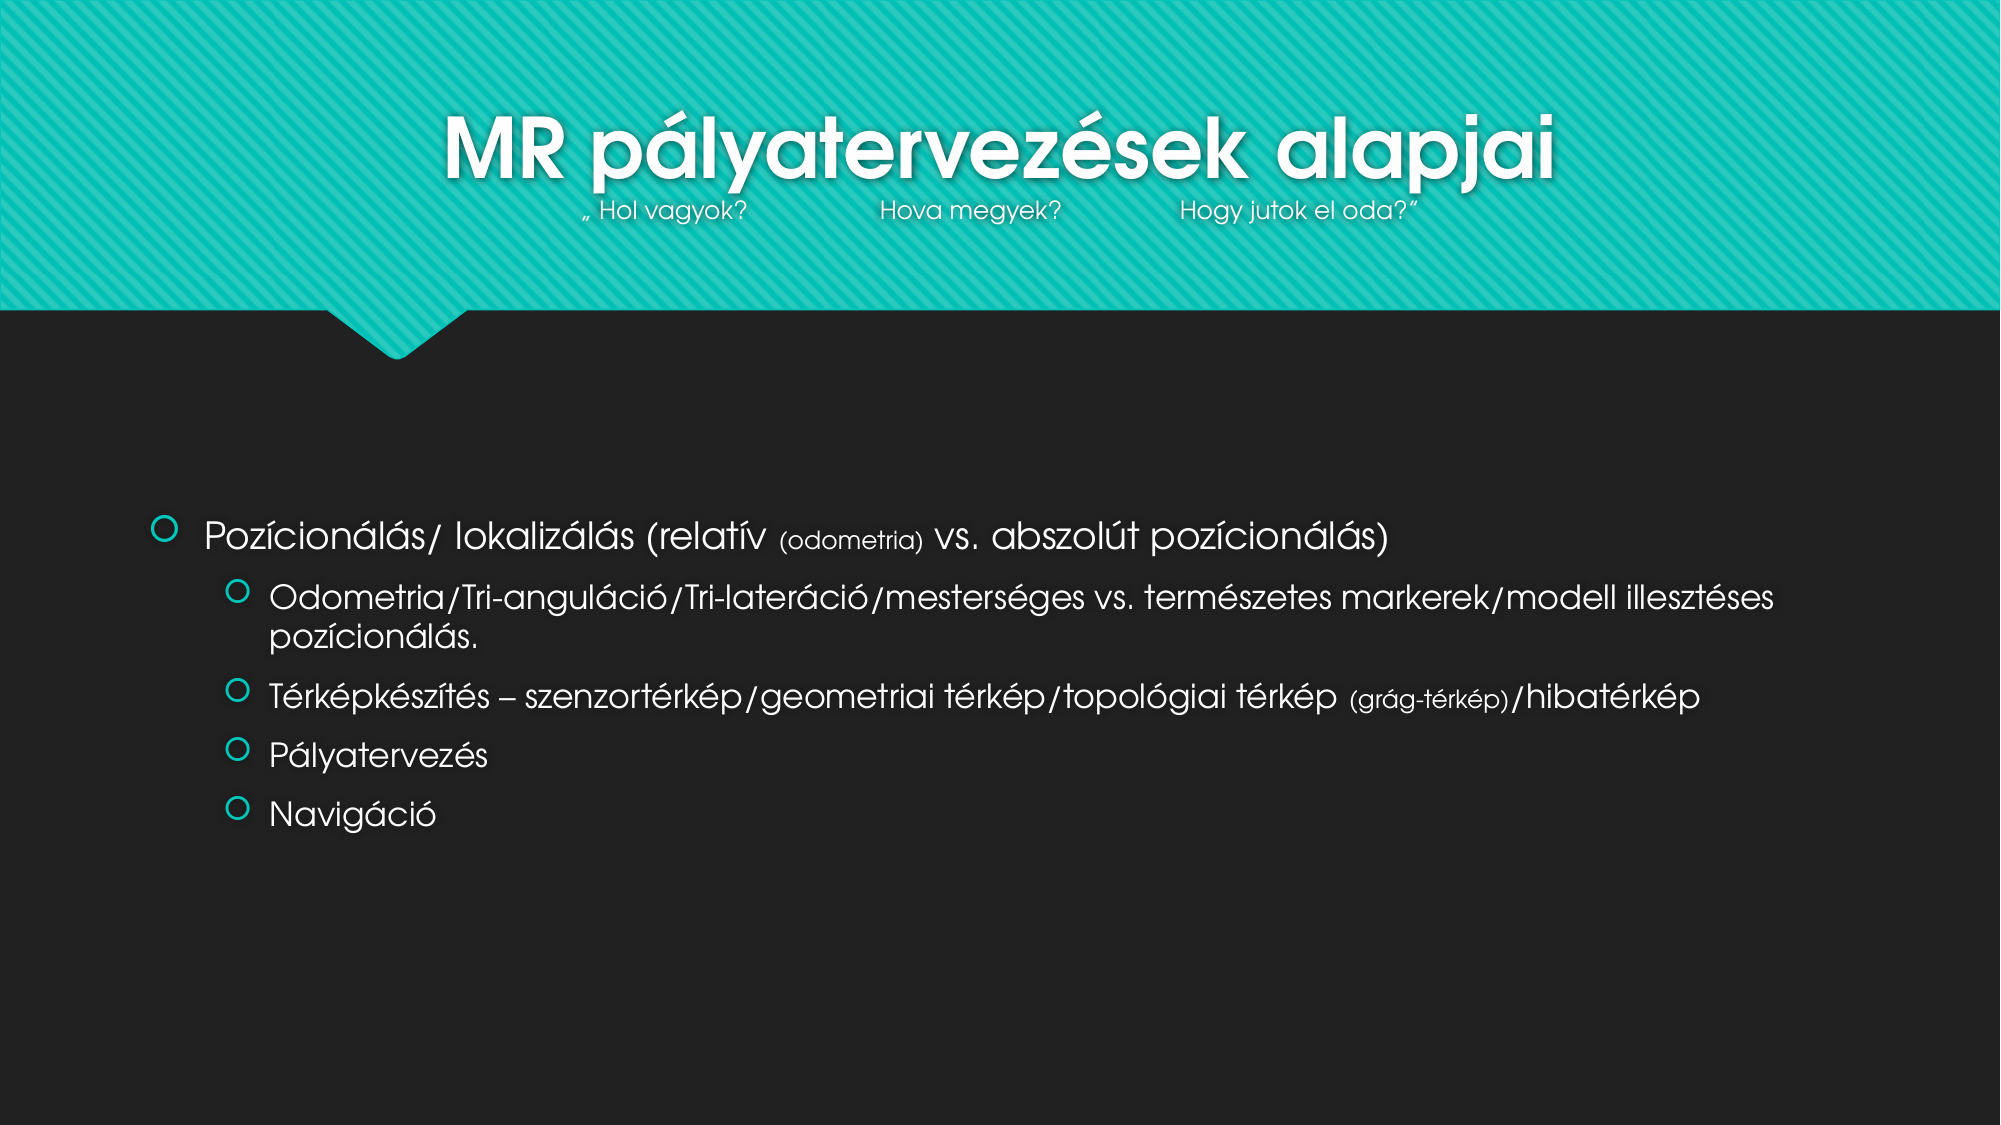

# MR pályatervezések alapjai „ Hol vagyok?	Hova megyek?	Hogy jutok el oda?”
Pozícionálás/ lokalizálás (relatív (odometria) vs. abszolút pozícionálás)
Odometria/Tri-anguláció/Tri-lateráció/mesterséges vs. természetes markerek/modell illesztéses pozícionálás.
Térképkészítés – szenzortérkép/geometriai térkép/topológiai térkép (grág-térkép)/hibatérkép
Pályatervezés
Navigáció